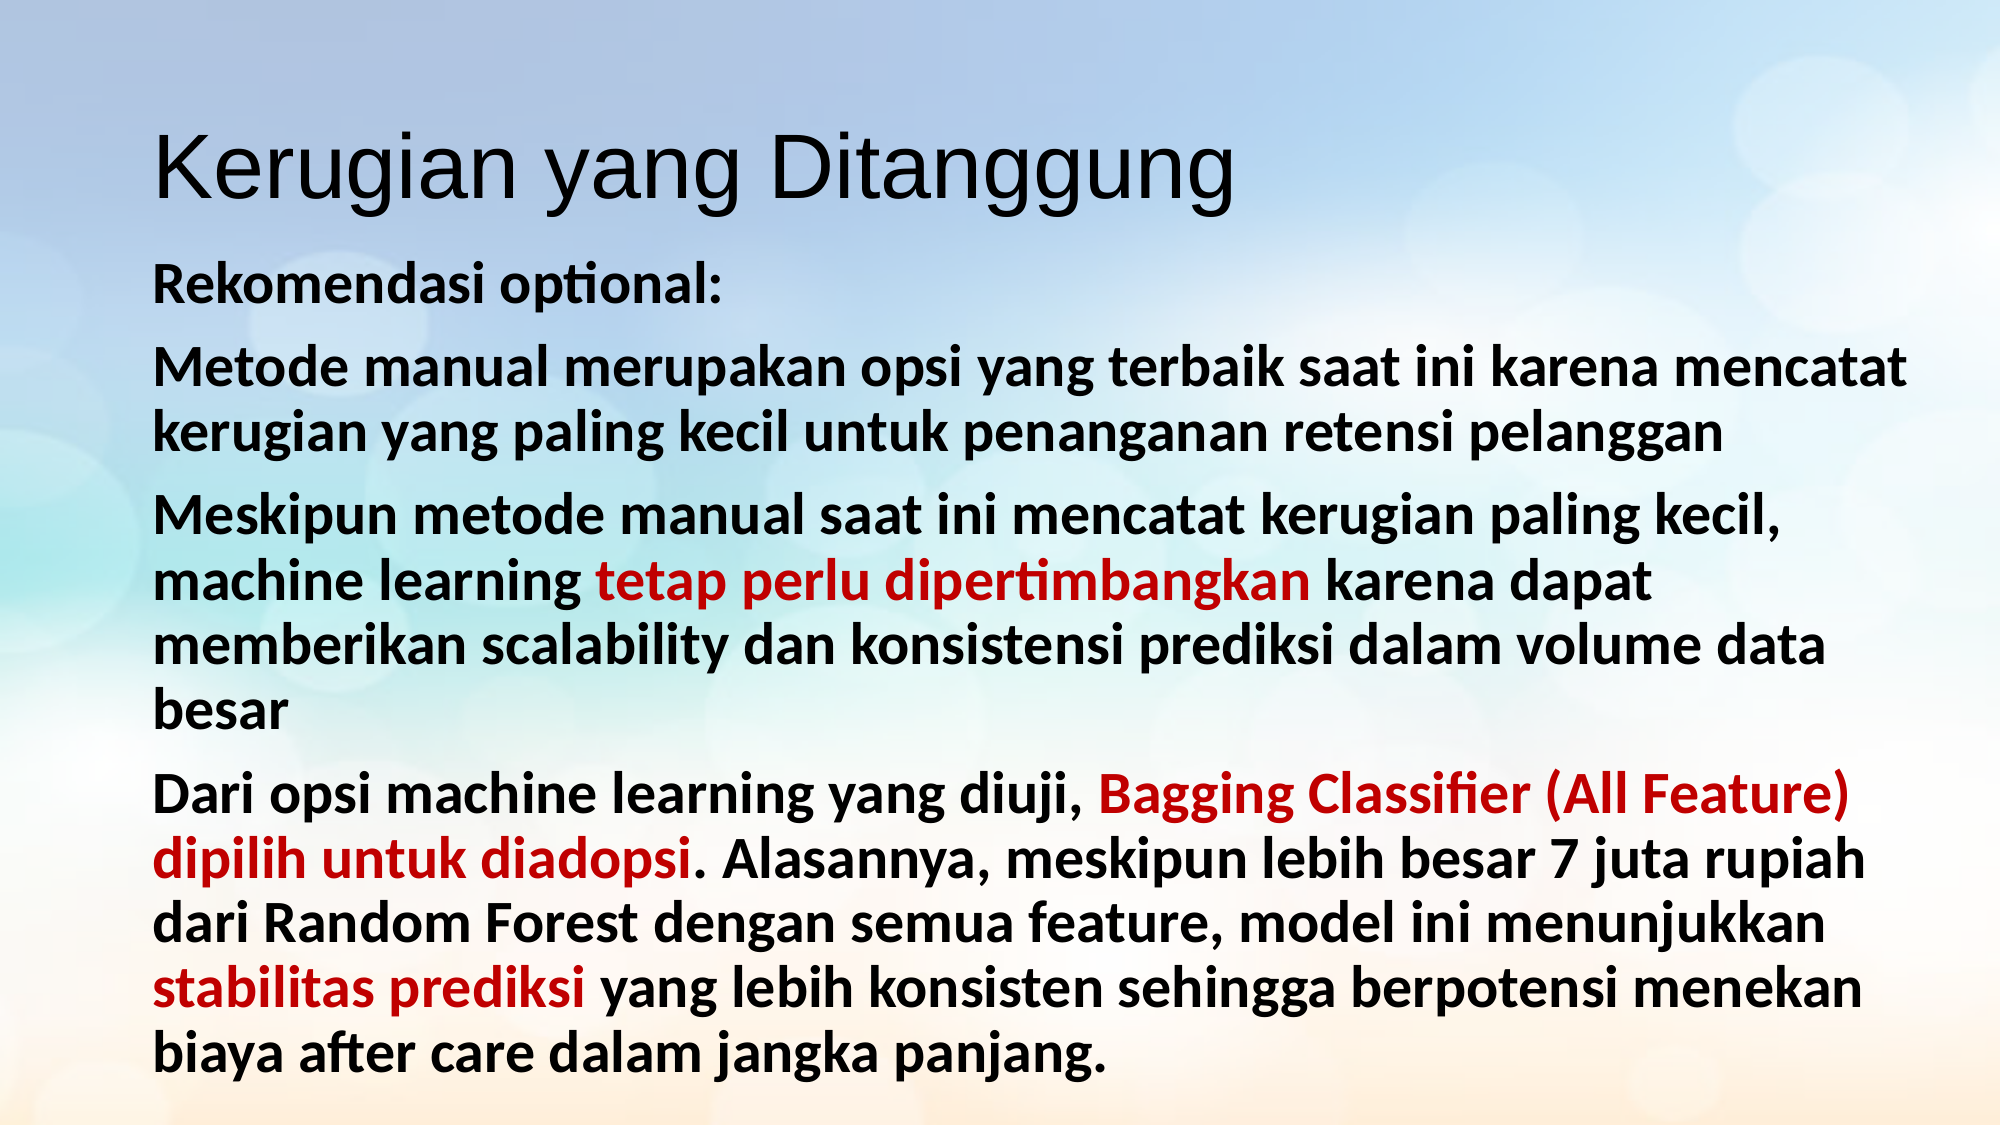

# Kerugian yang Ditanggung
Rekomendasi optional:
Metode manual merupakan opsi yang terbaik saat ini karena mencatat kerugian yang paling kecil untuk penanganan retensi pelanggan
Meskipun metode manual saat ini mencatat kerugian paling kecil, machine learning tetap perlu dipertimbangkan karena dapat memberikan scalability dan konsistensi prediksi dalam volume data besar
Dari opsi machine learning yang diuji, Bagging Classifier (All Feature) dipilih untuk diadopsi. Alasannya, meskipun lebih besar 7 juta rupiah dari Random Forest dengan semua feature, model ini menunjukkan stabilitas prediksi yang lebih konsisten sehingga berpotensi menekan biaya after care dalam jangka panjang.